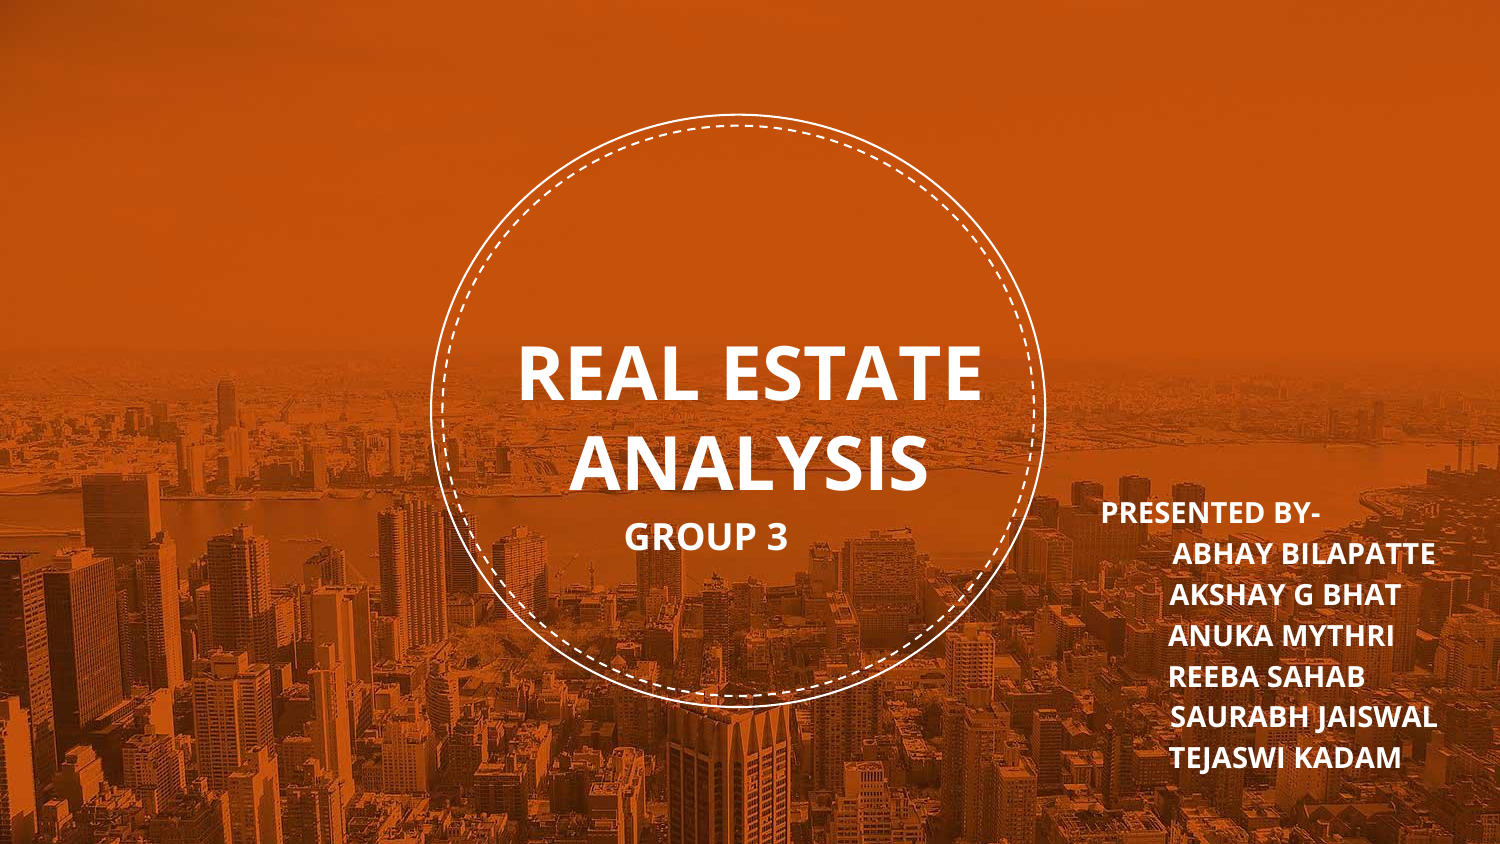

REAL ESTATE ANALYSIS
GROUP 3
PRESENTED BY-
                         ABHAY BILAPATTE
                    AKSHAY G BHAT
                   ANUKA MYTHRI
               REEBA SAHAB
                         SAURABH JAISWAL
                    TEJASWI KADAM